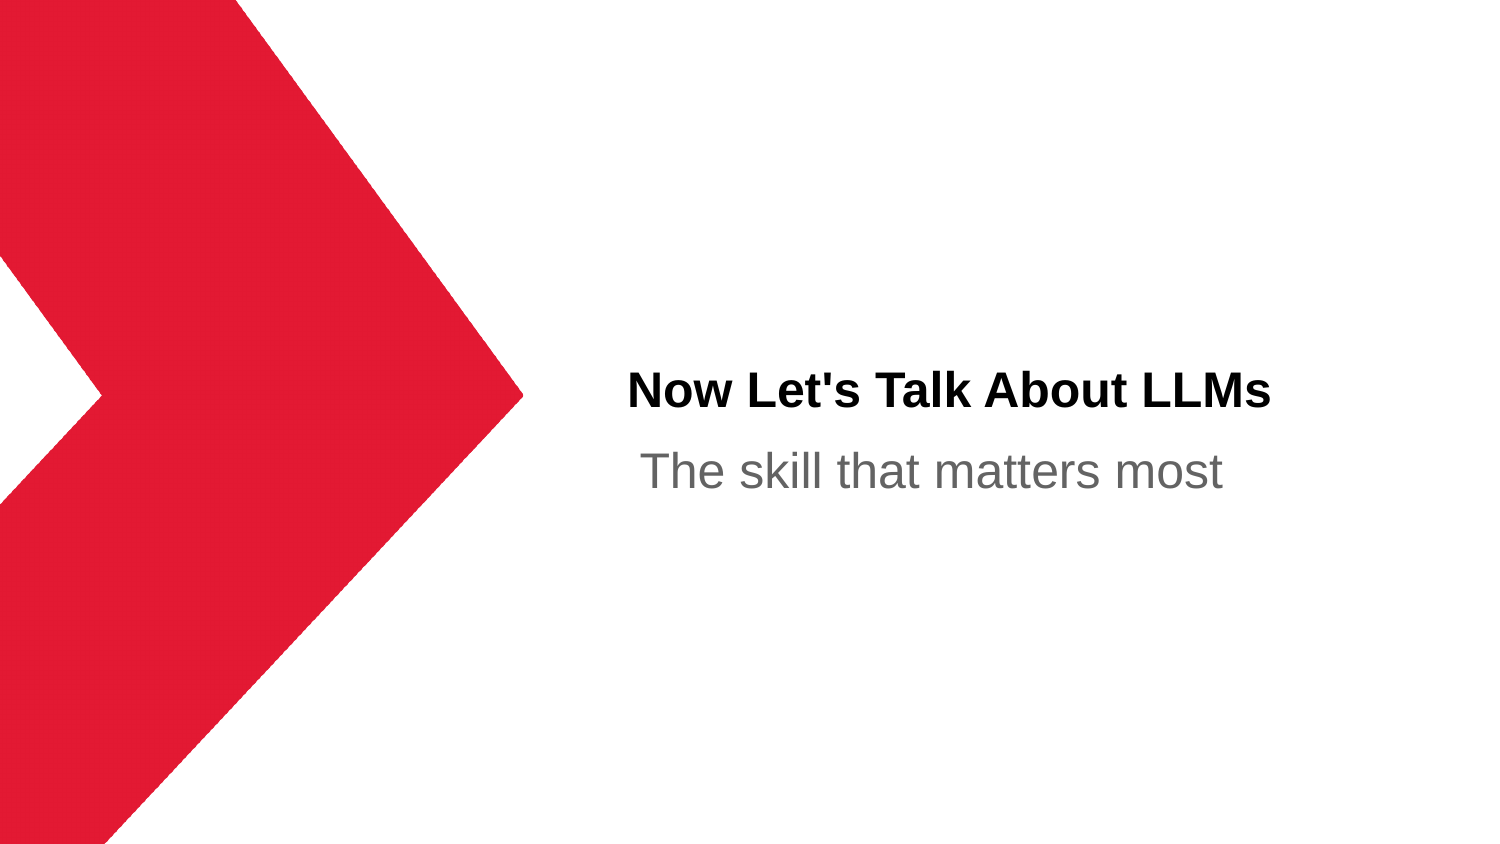

# Now Let's Talk About LLMs
The skill that matters most